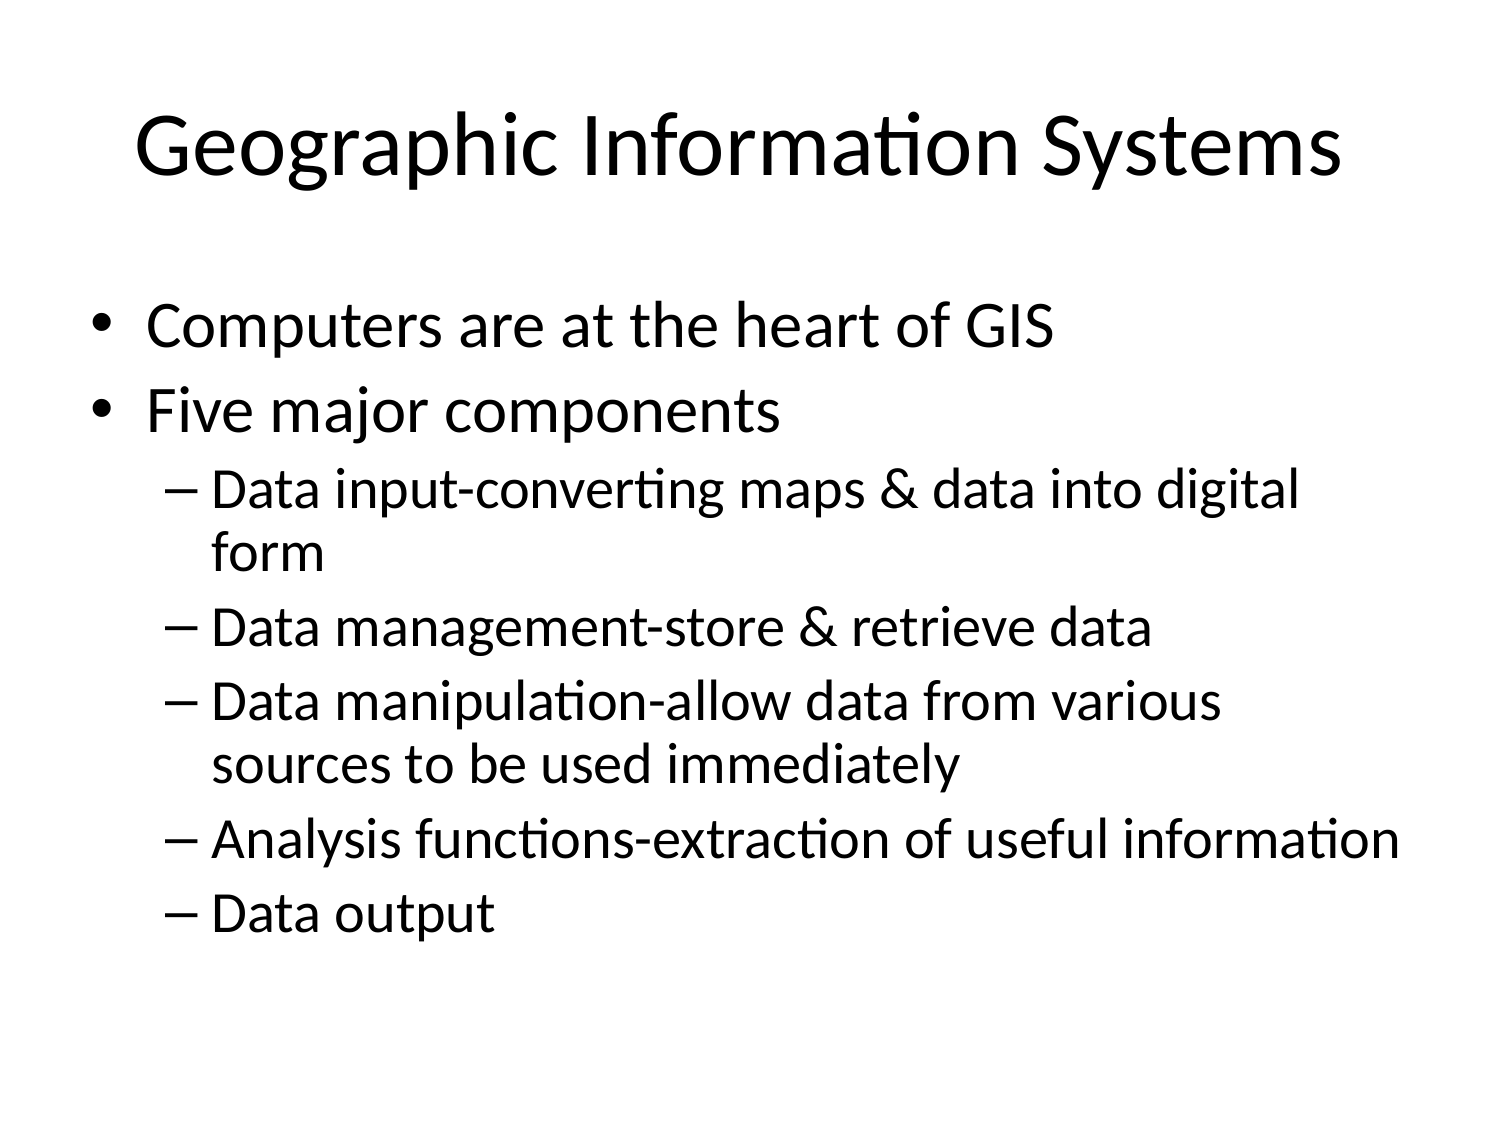

# Geographic Information Systems
Computers are at the heart of GIS
Five major components
Data input-converting maps & data into digital form
Data management-store & retrieve data
Data manipulation-allow data from various sources to be used immediately
Analysis functions-extraction of useful information
Data output